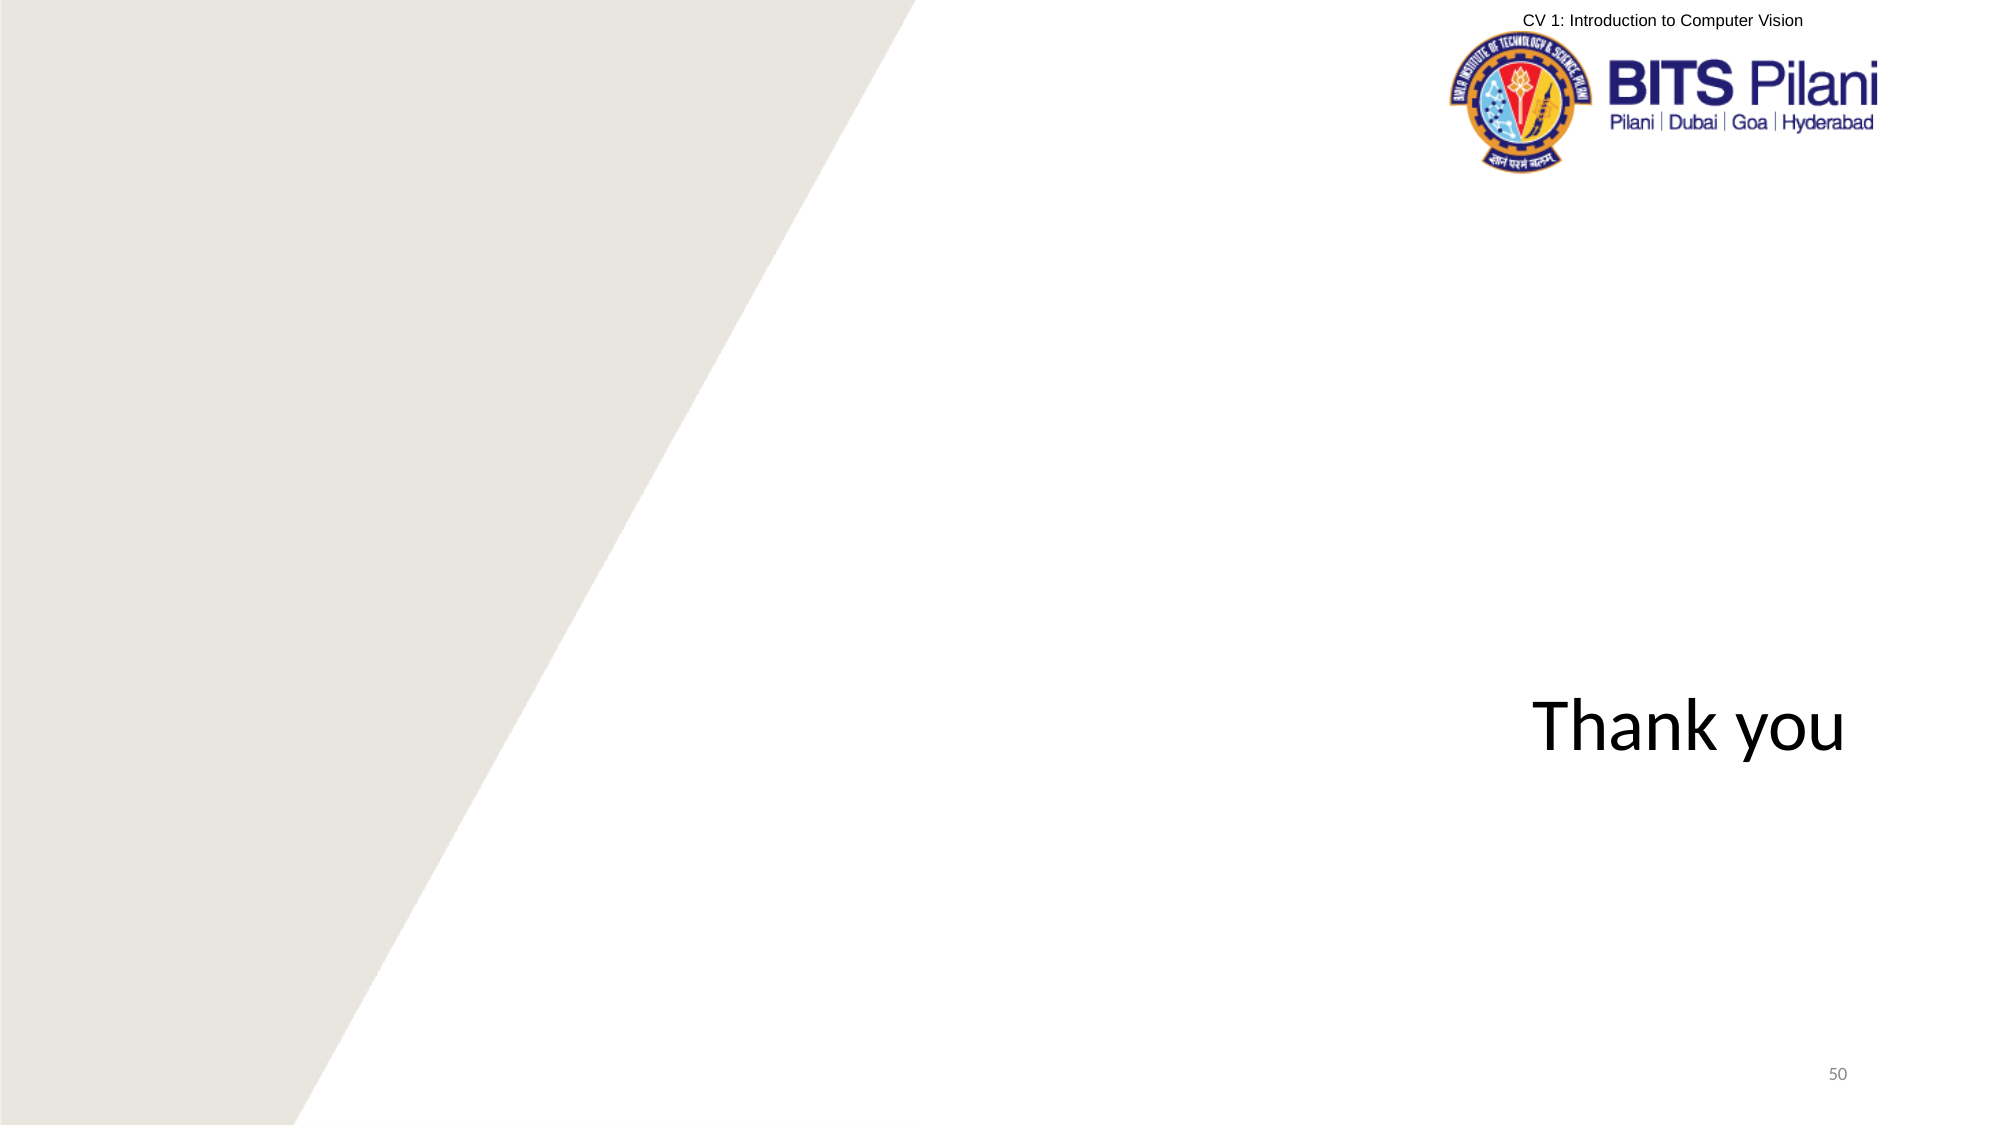

CV 1: Introduction to Computer Vision
# Thank you
50